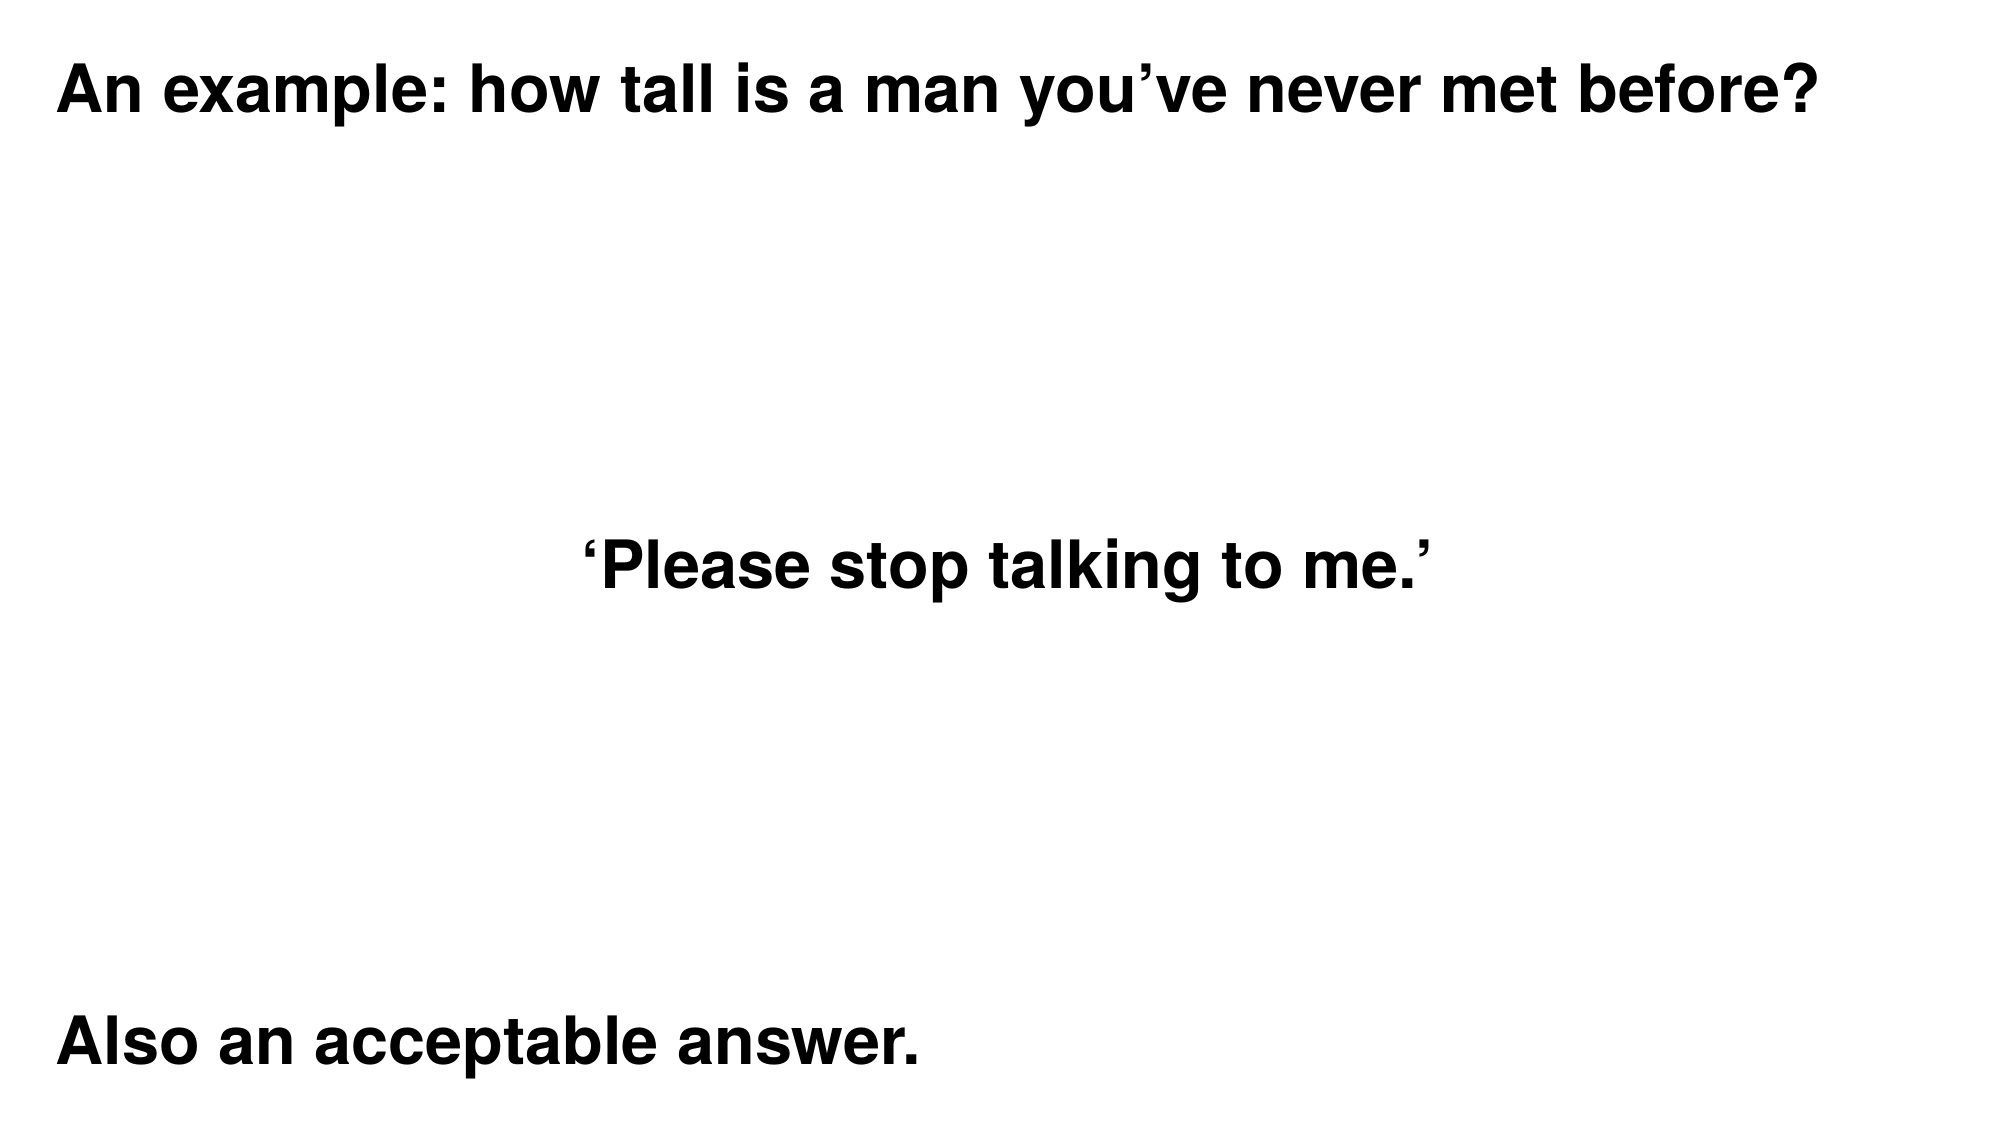

An example: how tall is a man you’ve never met before?
‘Please stop talking to me.’
Also an acceptable answer.